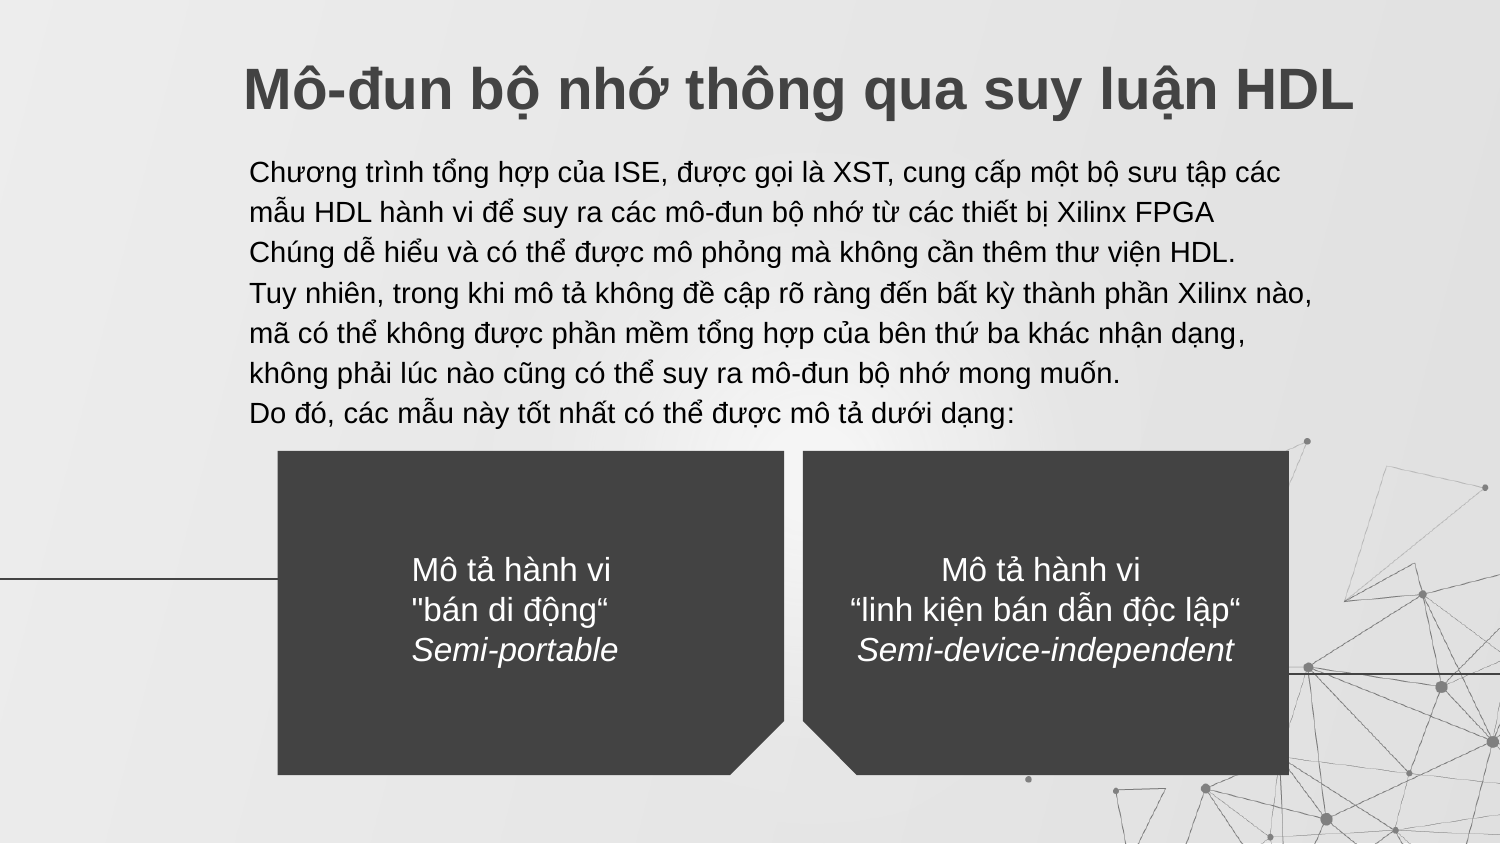

# Mô-đun bộ nhớ thông qua suy luận HDL
Chương trình tổng hợp của ISE, được gọi là XST, cung cấp một bộ sưu tập các mẫu HDL hành vi để suy ra các mô-đun bộ nhớ từ các thiết bị Xilinx FPGA
Chúng dễ hiểu và có thể được mô phỏng mà không cần thêm thư viện HDL.
Tuy nhiên, trong khi mô tả không đề cập rõ ràng đến bất kỳ thành phần Xilinx nào, mã có thể không được phần mềm tổng hợp của bên thứ ba khác nhận dạng, không phải lúc nào cũng có thể suy ra mô-đun bộ nhớ mong muốn.
Do đó, các mẫu này tốt nhất có thể được mô tả dưới dạng:

Mô tả hành vi "bán di động“
Semi-portable

Mô tả hành vi
“linh kiện bán dẫn độc lập“
Semi-device-independent